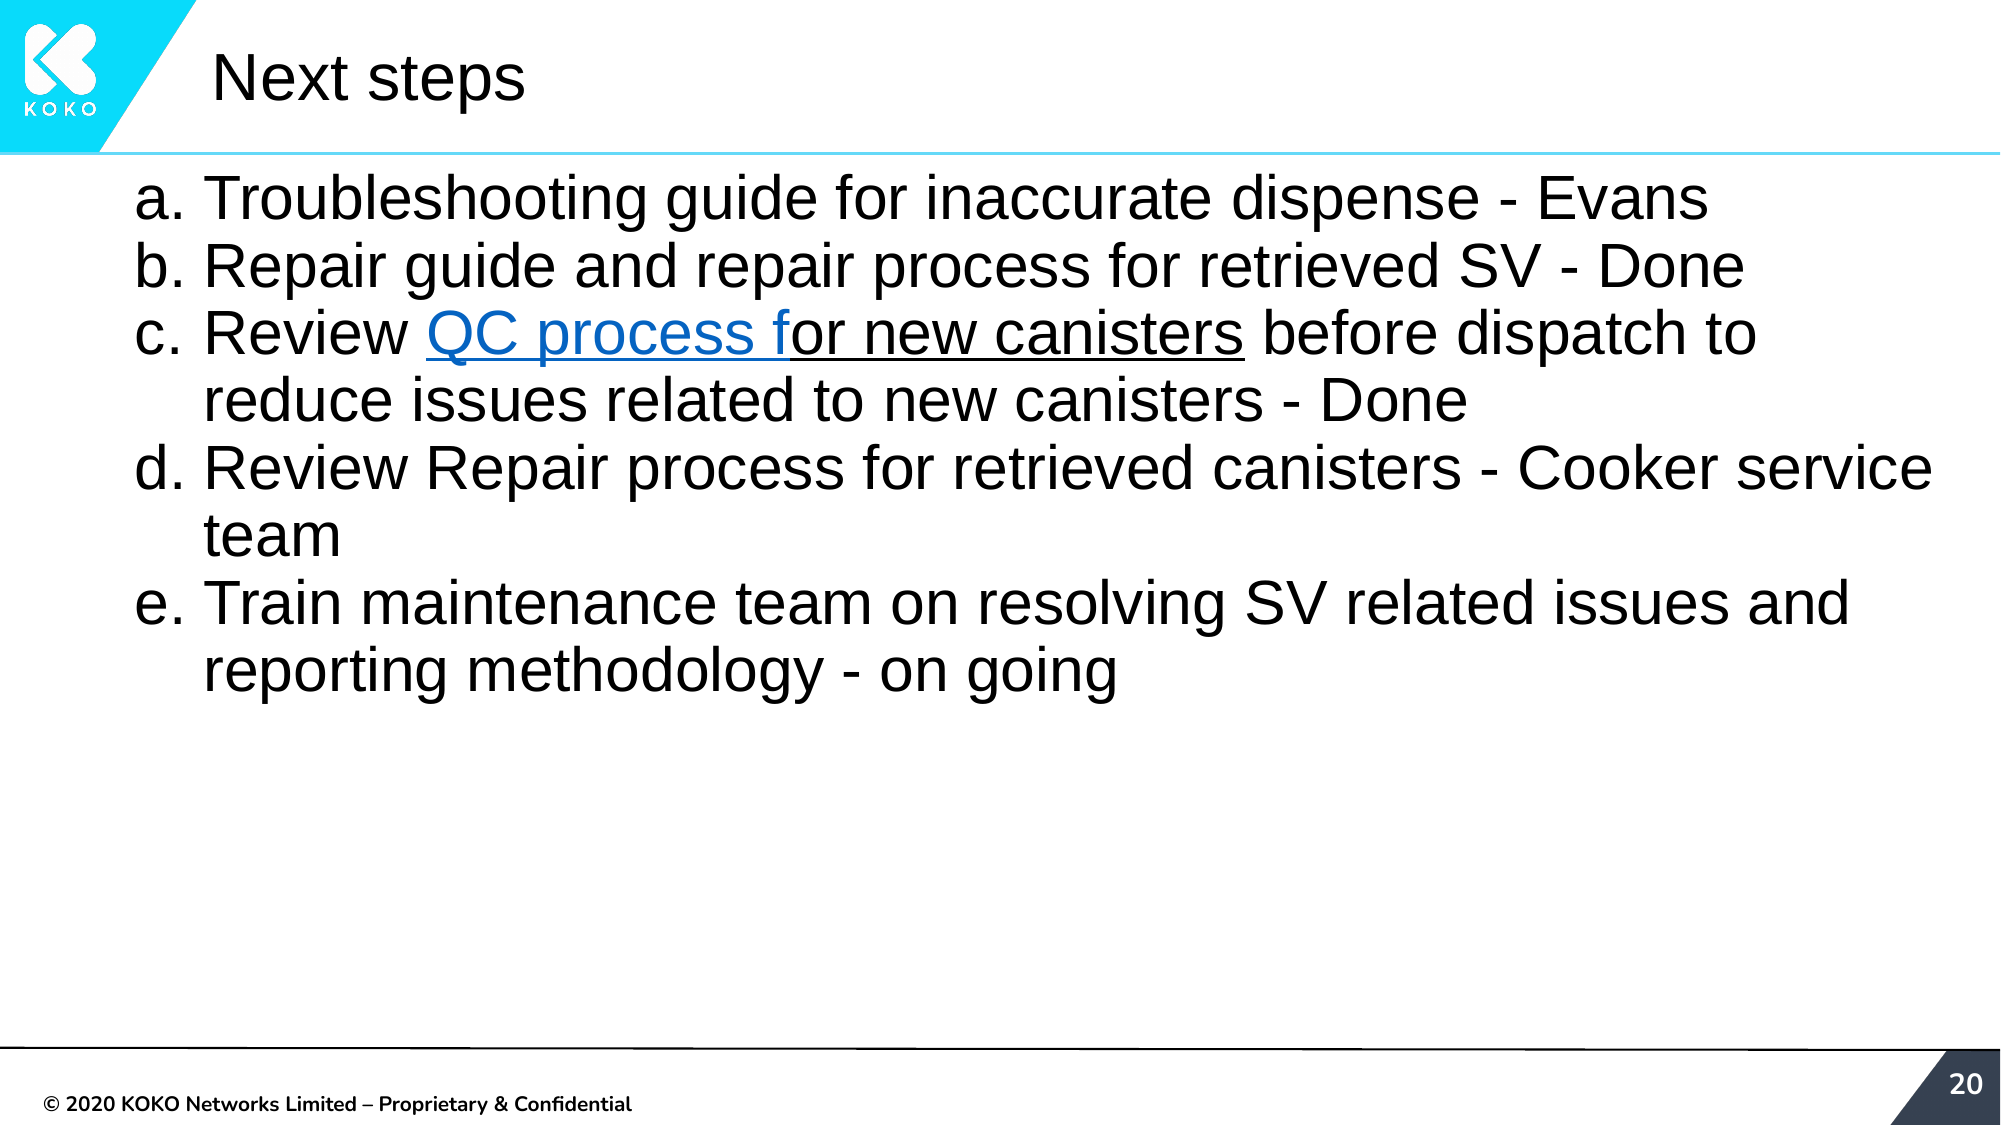

# Next steps
Troubleshooting guide for inaccurate dispense - Evans
Repair guide and repair process for retrieved SV - Done
Review QC process for new canisters before dispatch to reduce issues related to new canisters - Done
Review Repair process for retrieved canisters - Cooker service team
Train maintenance team on resolving SV related issues and reporting methodology - on going
20